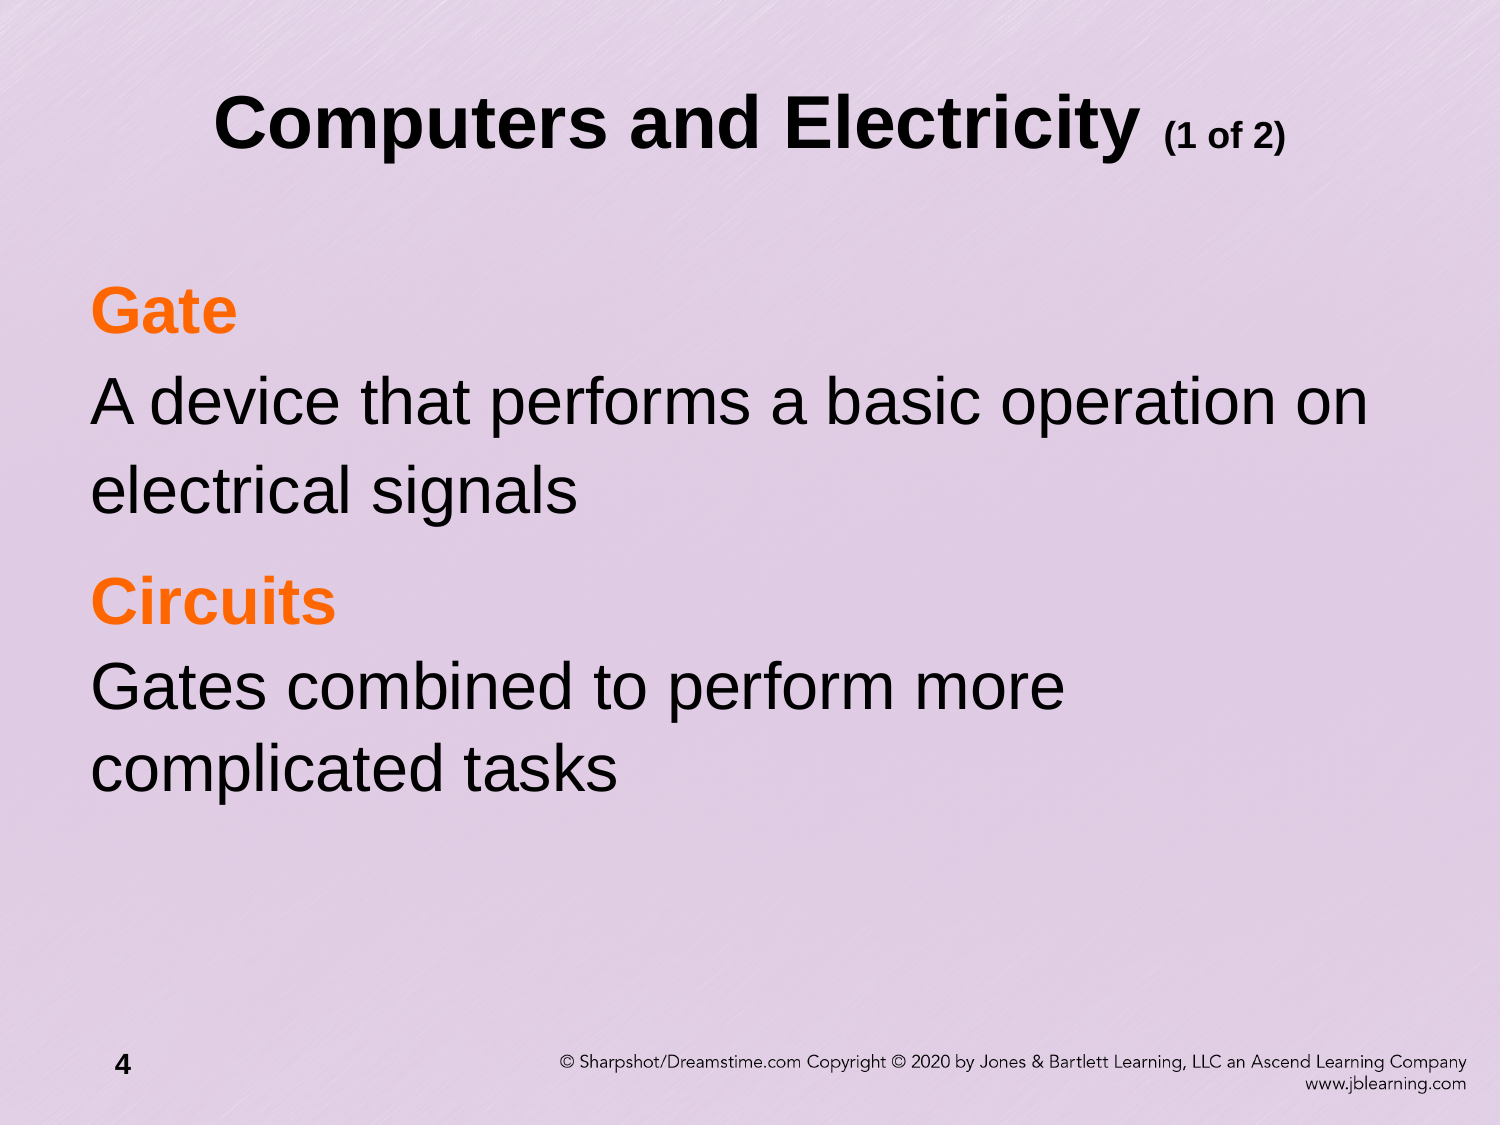

# Computers and Electricity (1 of 2)
Gate
A device that performs a basic operation on
electrical signals
Circuits
Gates combined to perform more
complicated tasks
4